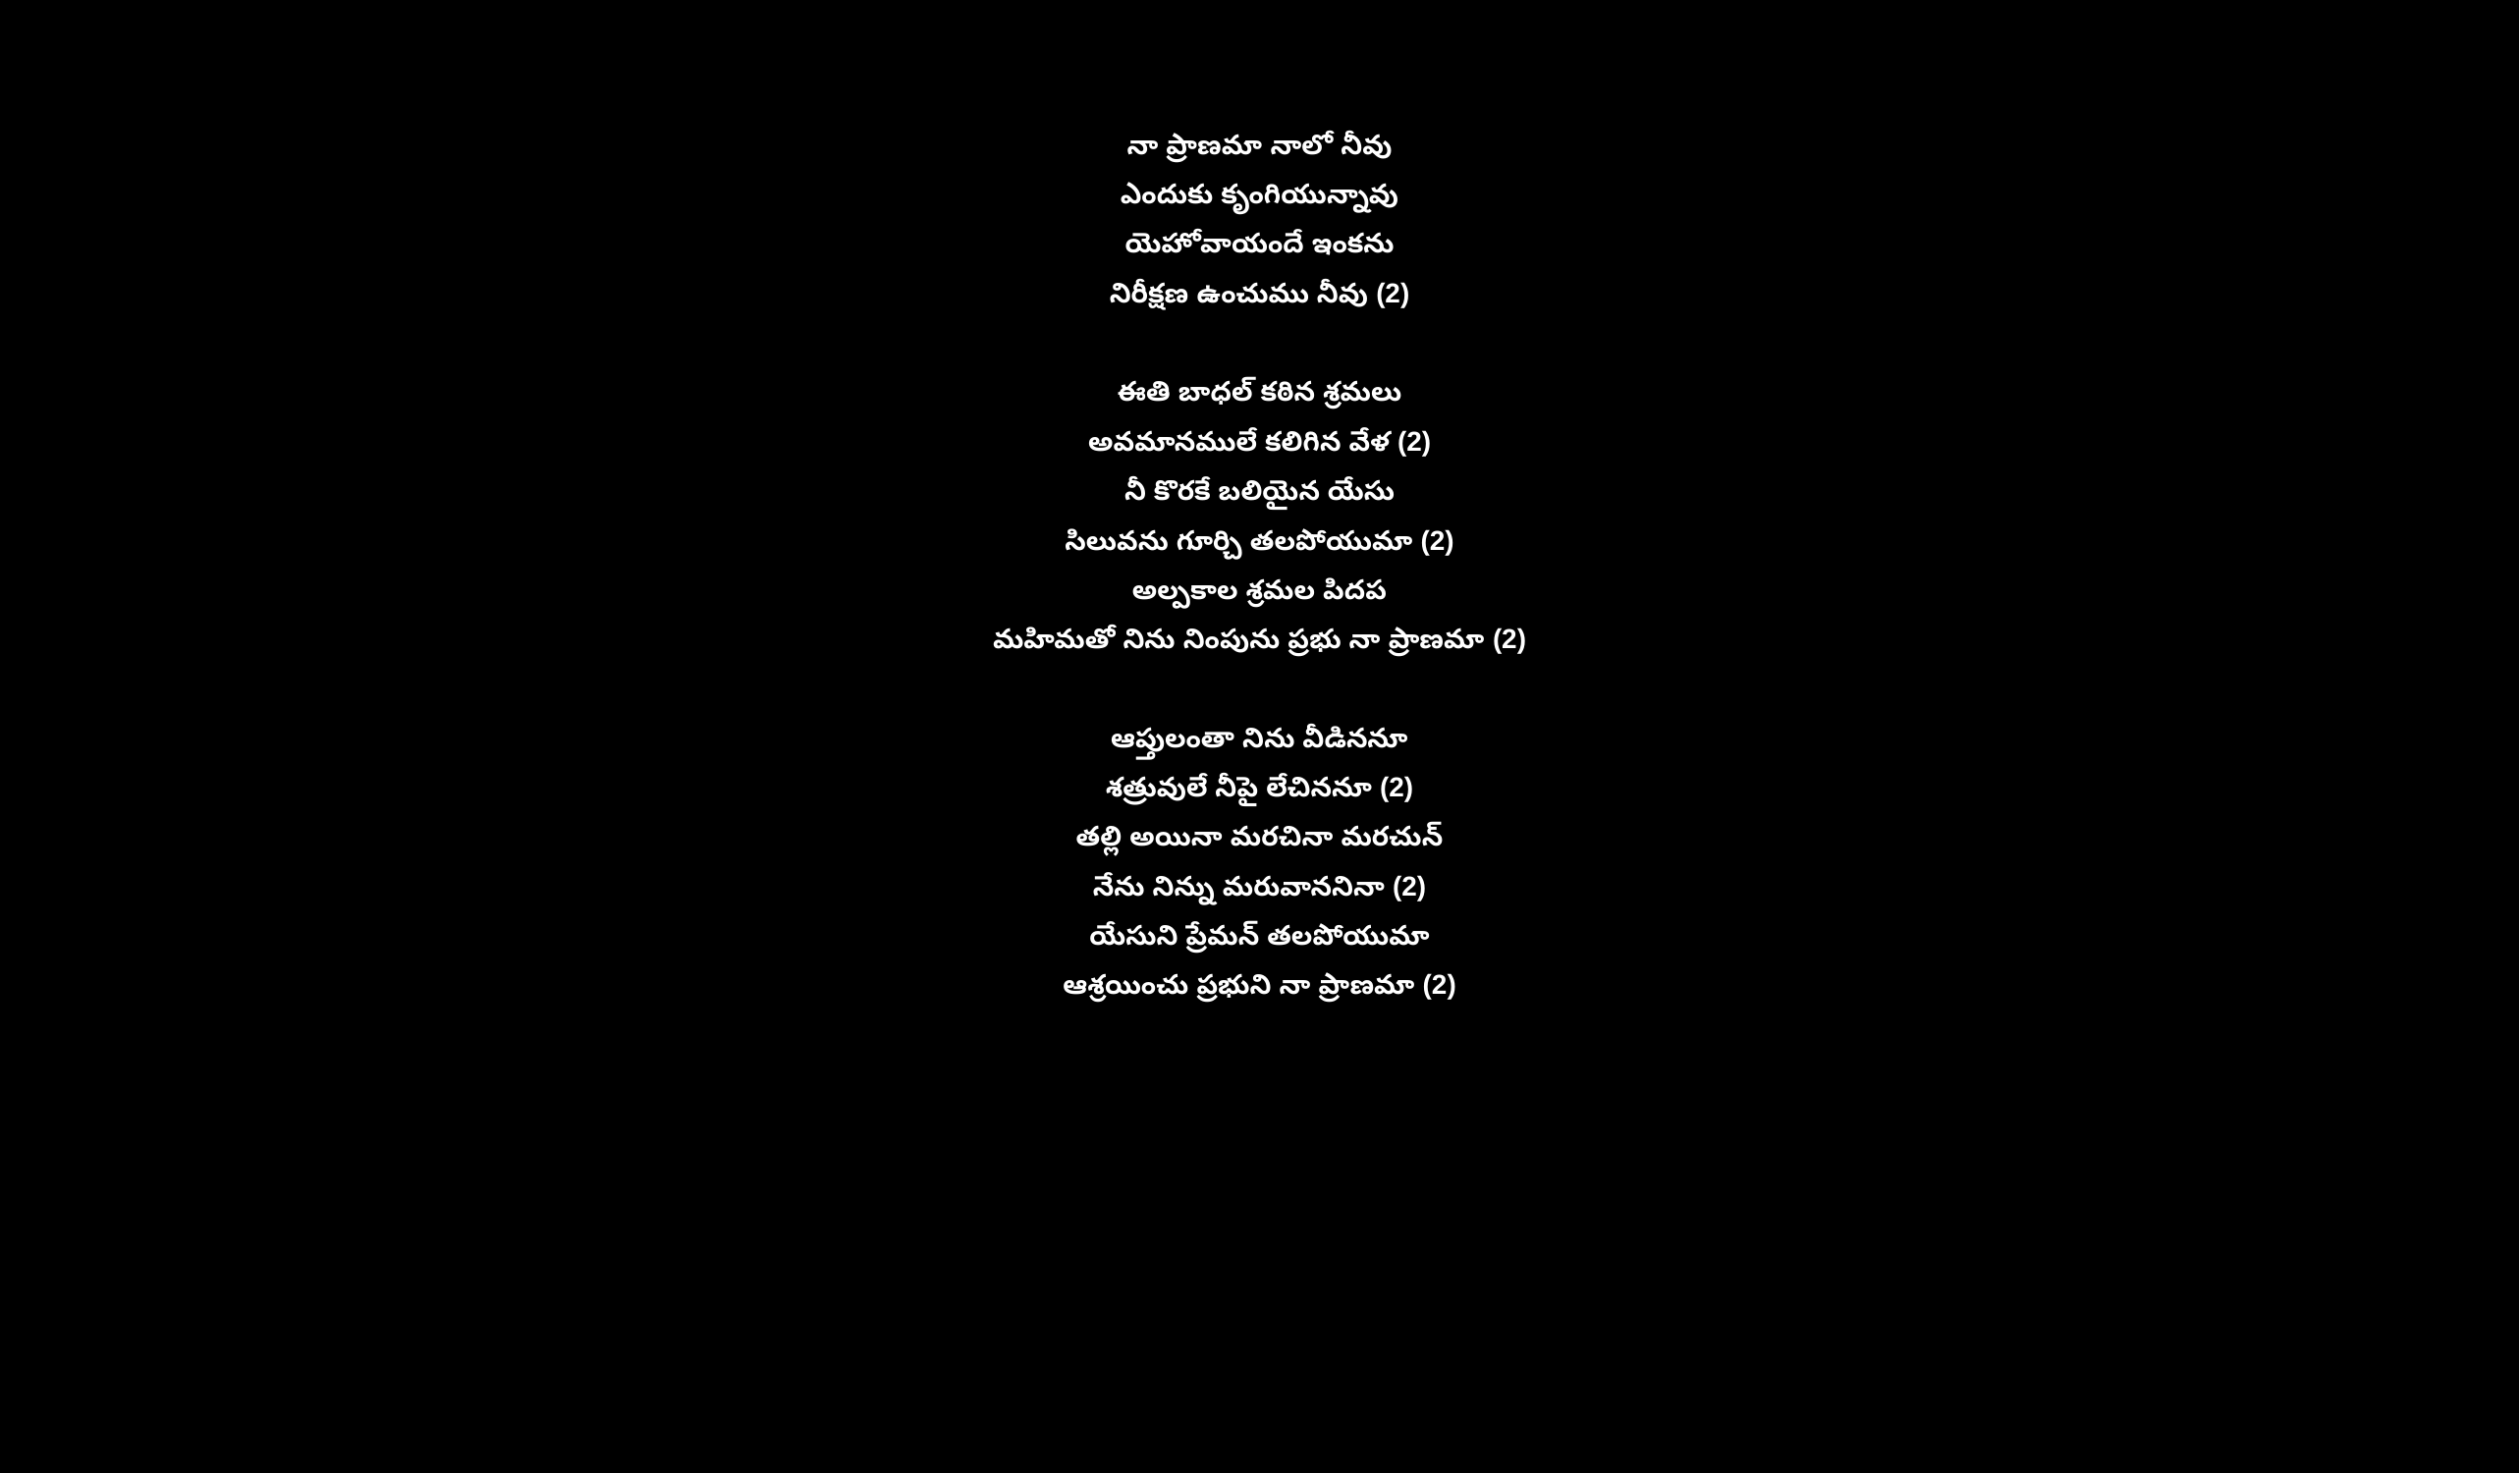

నా ప్రాణమా నాలో నీవు
ఎందుకు కృంగియున్నావు
యెహోవాయందే ఇంకను
నిరీక్షణ ఉంచుము నీవు (2)

ఈతి బాధల్ కఠిన శ్రమలు
అవమానములే కలిగిన వేళ (2)
నీ కొరకే బలియైన యేసు
సిలువను గూర్చి తలపోయుమా (2)
అల్పకాల శ్రమల పిదప
మహిమతో నిను నింపును ప్రభు నా ప్రాణమా (2)

ఆప్తులంతా నిను వీడిననూ
శత్రువులే నీపై లేచిననూ (2)
తల్లి అయినా మరచినా మరచున్
నేను నిన్ను మరువాననినా (2)
యేసుని ప్రేమన్ తలపోయుమా
ఆశ్రయించు ప్రభుని నా ప్రాణమా (2)